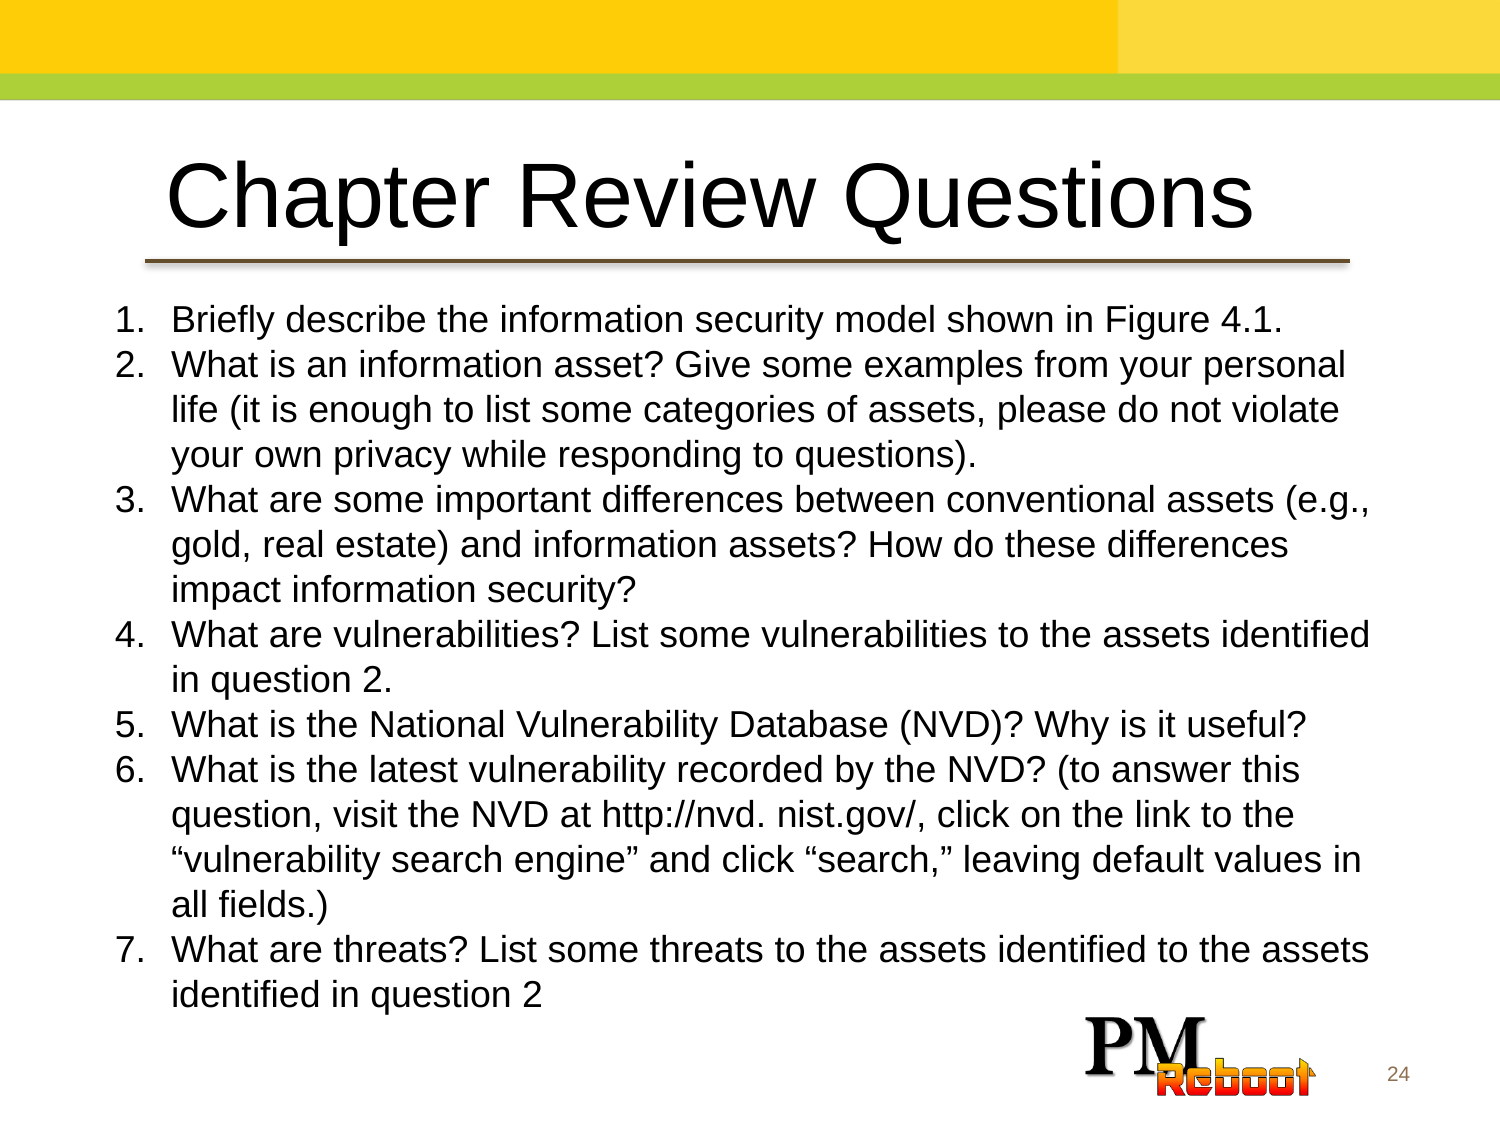

Chapter Review Questions
Briefly describe the information security model shown in Figure 4.1.
What is an information asset? Give some examples from your personal life (it is enough to list some categories of assets, please do not violate your own privacy while responding to questions).
What are some important differences between conventional assets (e.g., gold, real estate) and information assets? How do these differences impact information security?
What are vulnerabilities? List some vulnerabilities to the assets identified in question 2.
What is the National Vulnerability Database (NVD)? Why is it useful?
What is the latest vulnerability recorded by the NVD? (to answer this question, visit the NVD at http://nvd. nist.gov/, click on the link to the “vulnerability search engine” and click “search,” leaving default values in all fields.)
What are threats? List some threats to the assets identified to the assets identified in question 2
24